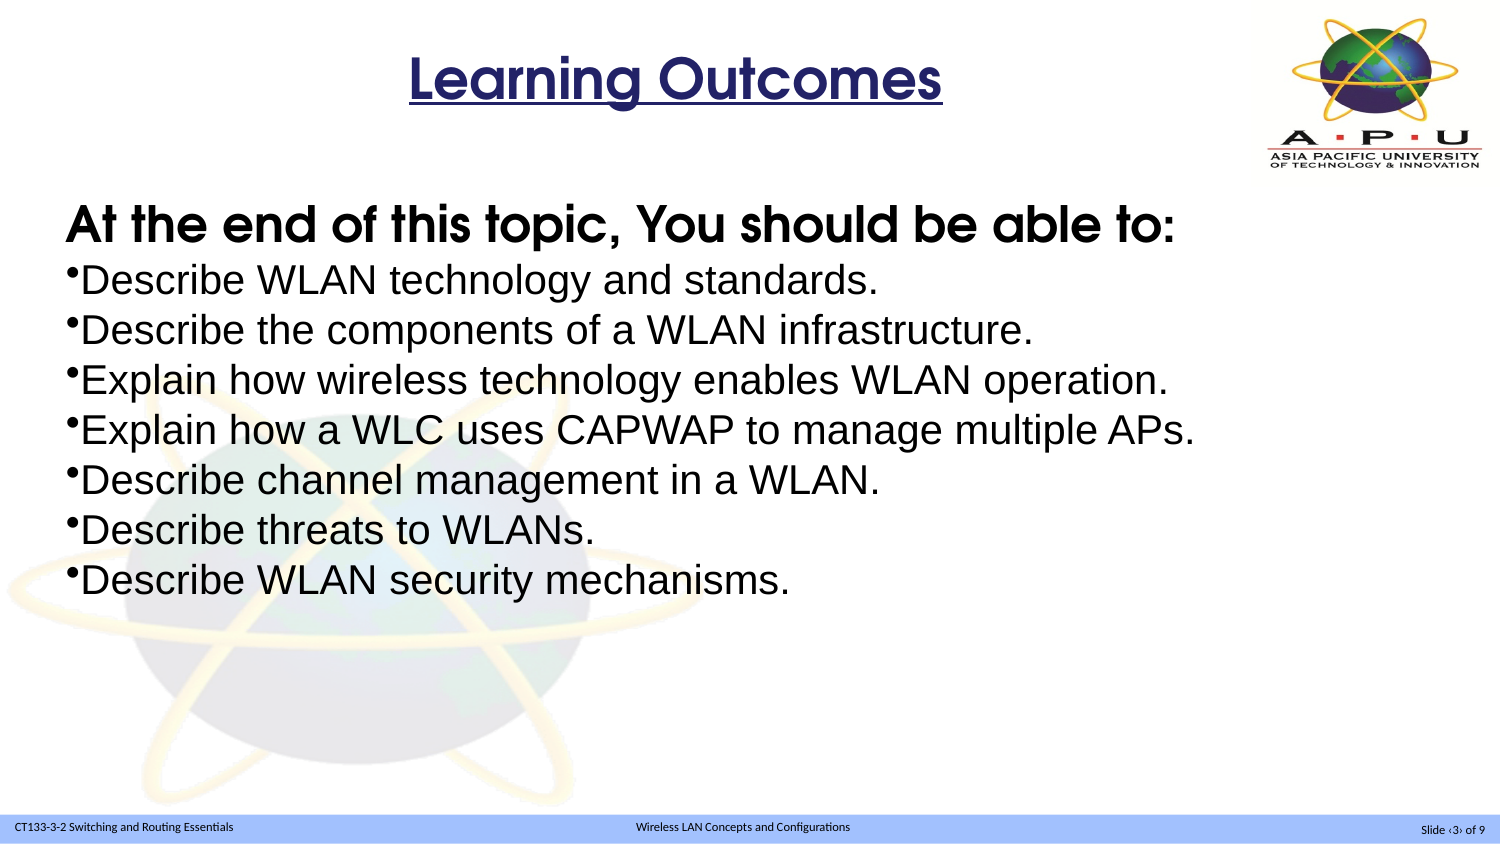

# Learning Outcomes
At the end of this topic, You should be able to:
Describe WLAN technology and standards.
Describe the components of a WLAN infrastructure.
Explain how wireless technology enables WLAN operation.
Explain how a WLC uses CAPWAP to manage multiple APs.
Describe channel management in a WLAN.
Describe threats to WLANs.
Describe WLAN security mechanisms.
Slide ‹3› of 9